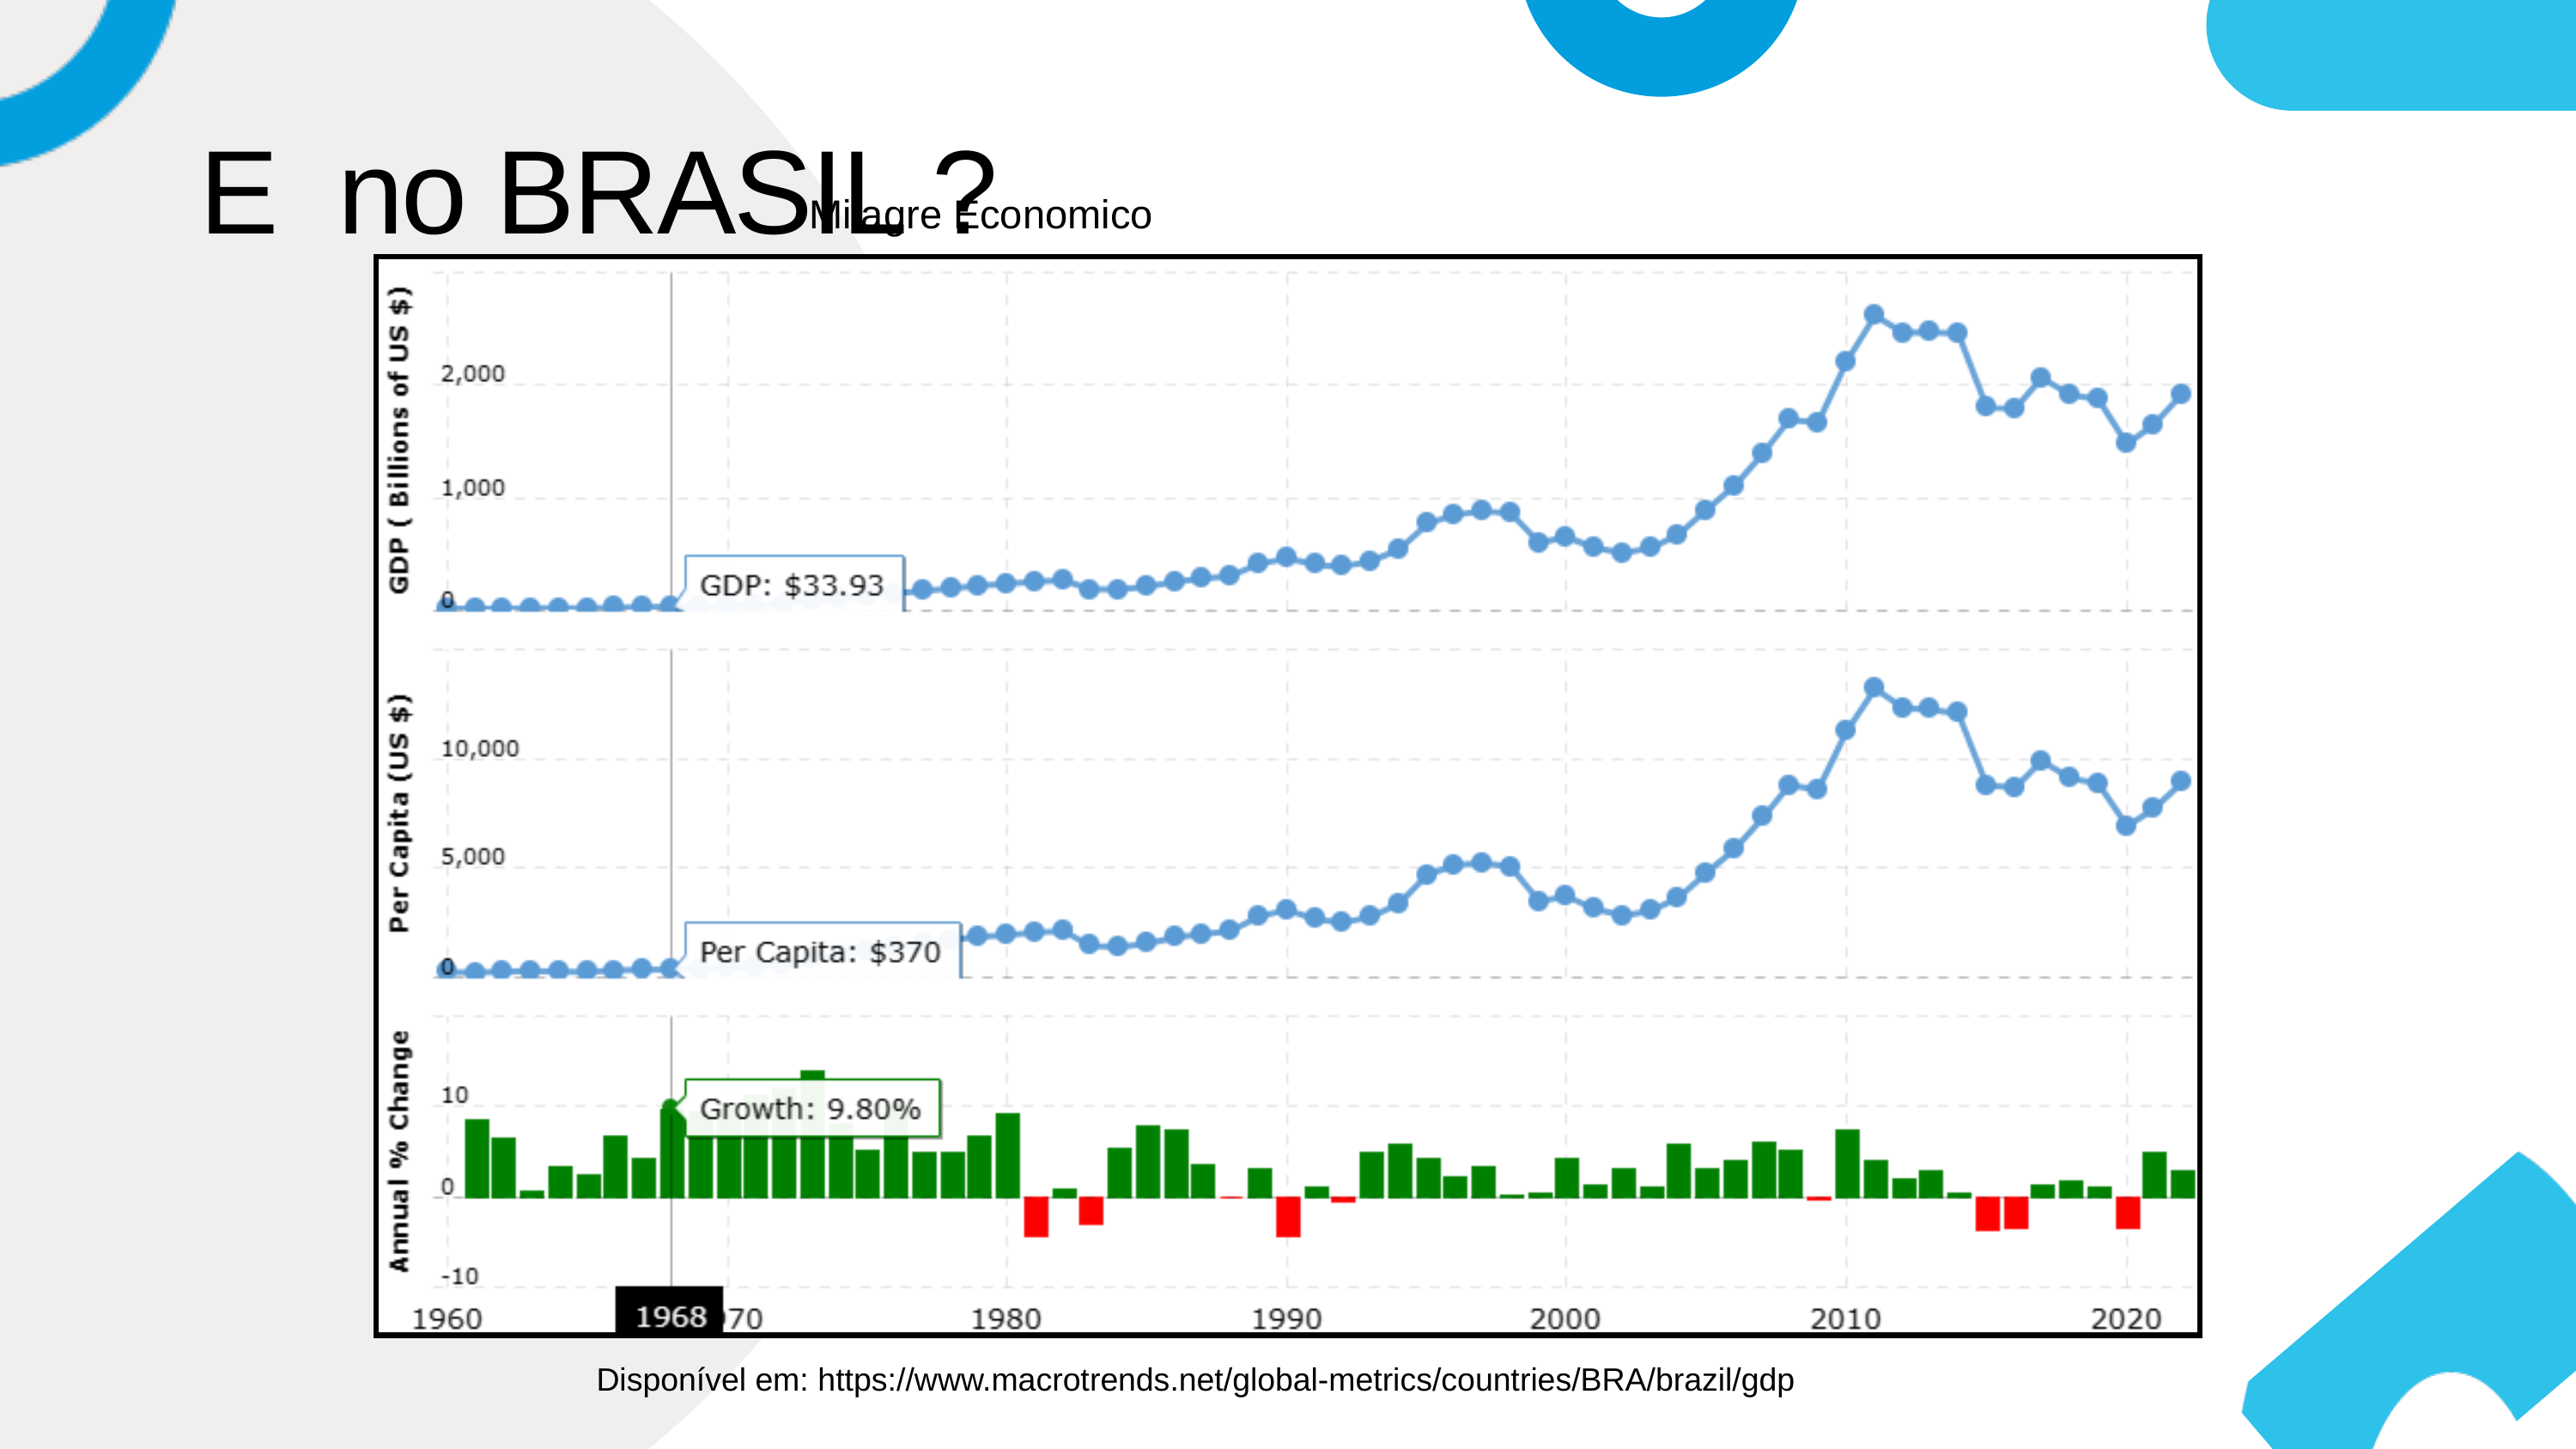

E  no BRASIL ?
Milagre Economico

Disponível em: https://www.macrotrends.net/global-metrics/countries/BRA/brazil/gdp